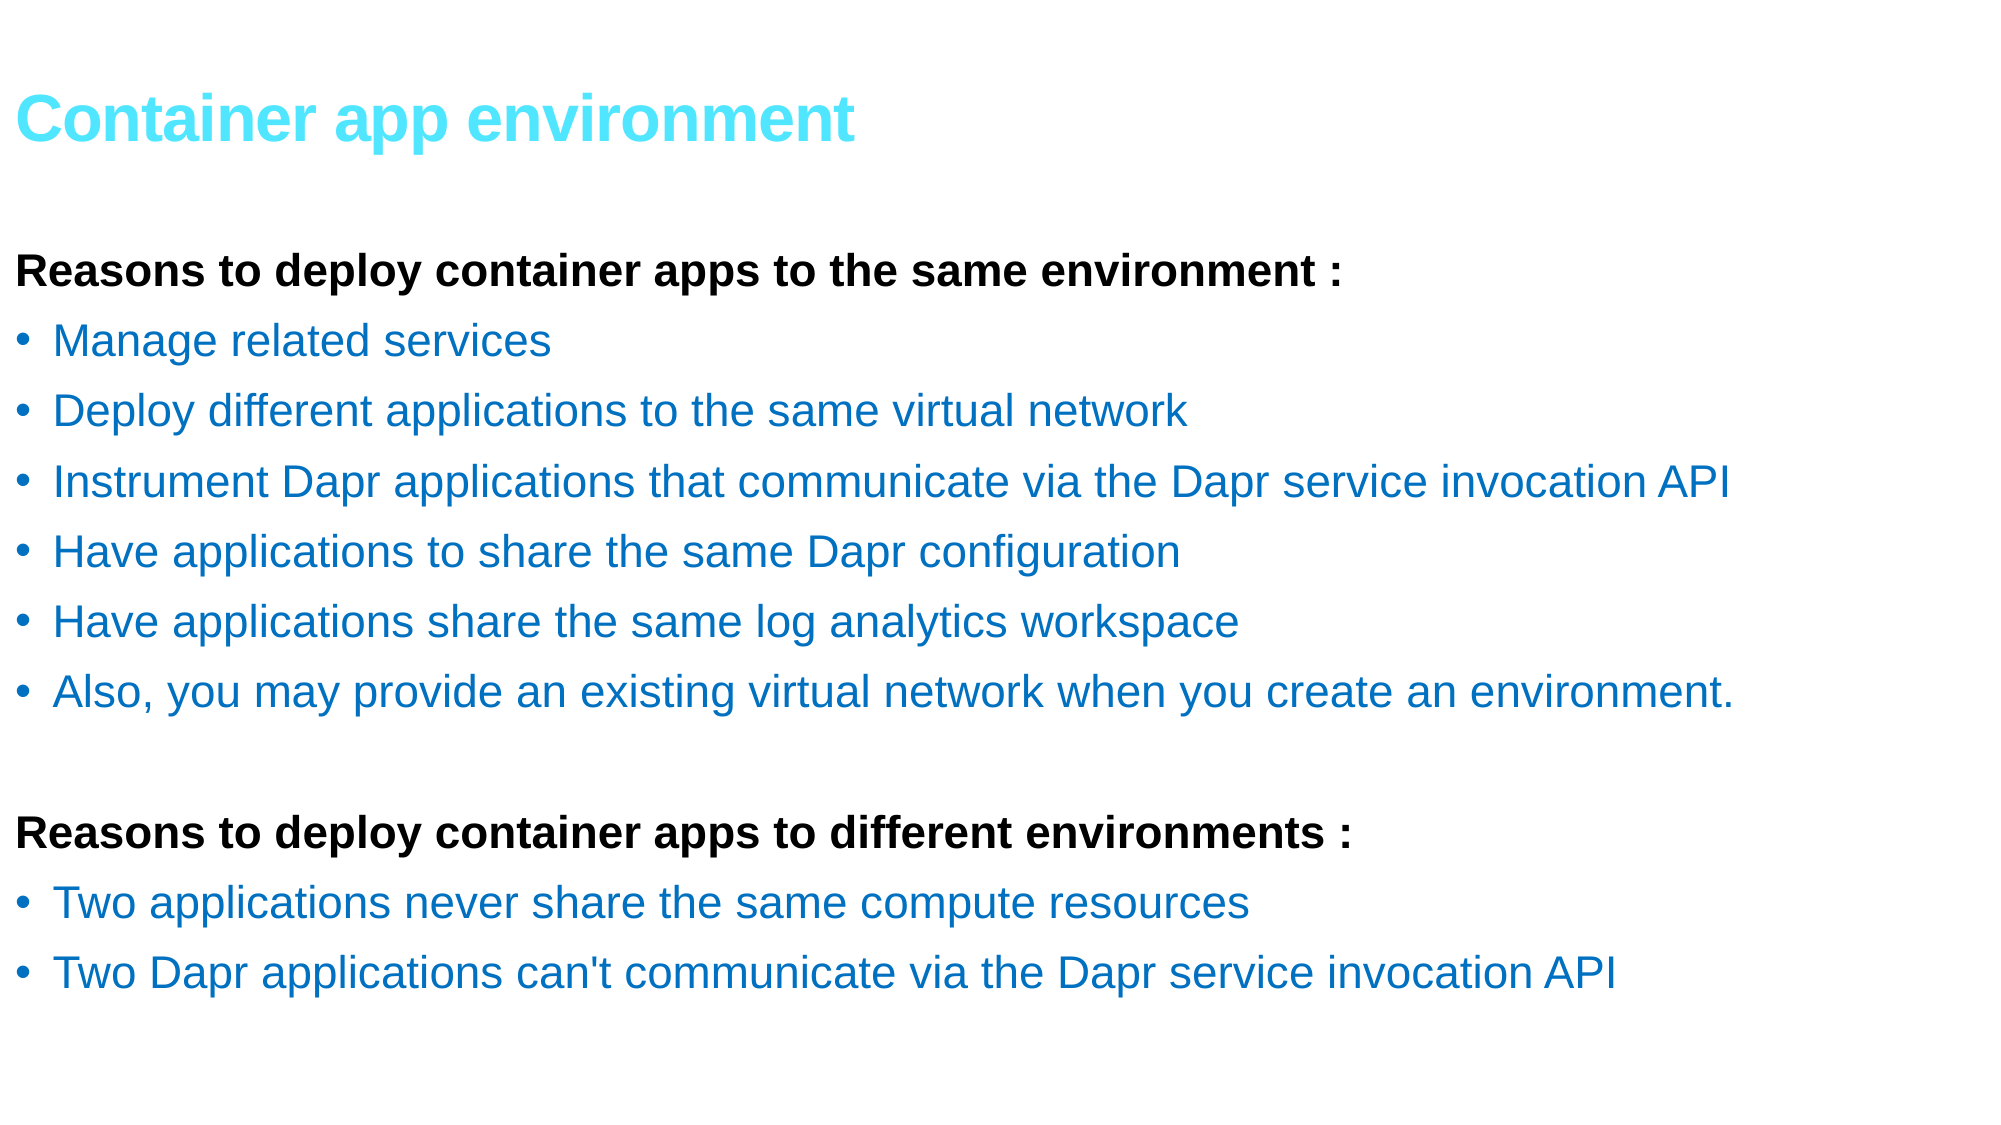

# Container app environment
Reasons to deploy container apps to the same environment :
Manage related services
Deploy different applications to the same virtual network
Instrument Dapr applications that communicate via the Dapr service invocation API
Have applications to share the same Dapr configuration
Have applications share the same log analytics workspace
Also, you may provide an existing virtual network when you create an environment.

Reasons to deploy container apps to different environments :
Two applications never share the same compute resources
Two Dapr applications can't communicate via the Dapr service invocation API